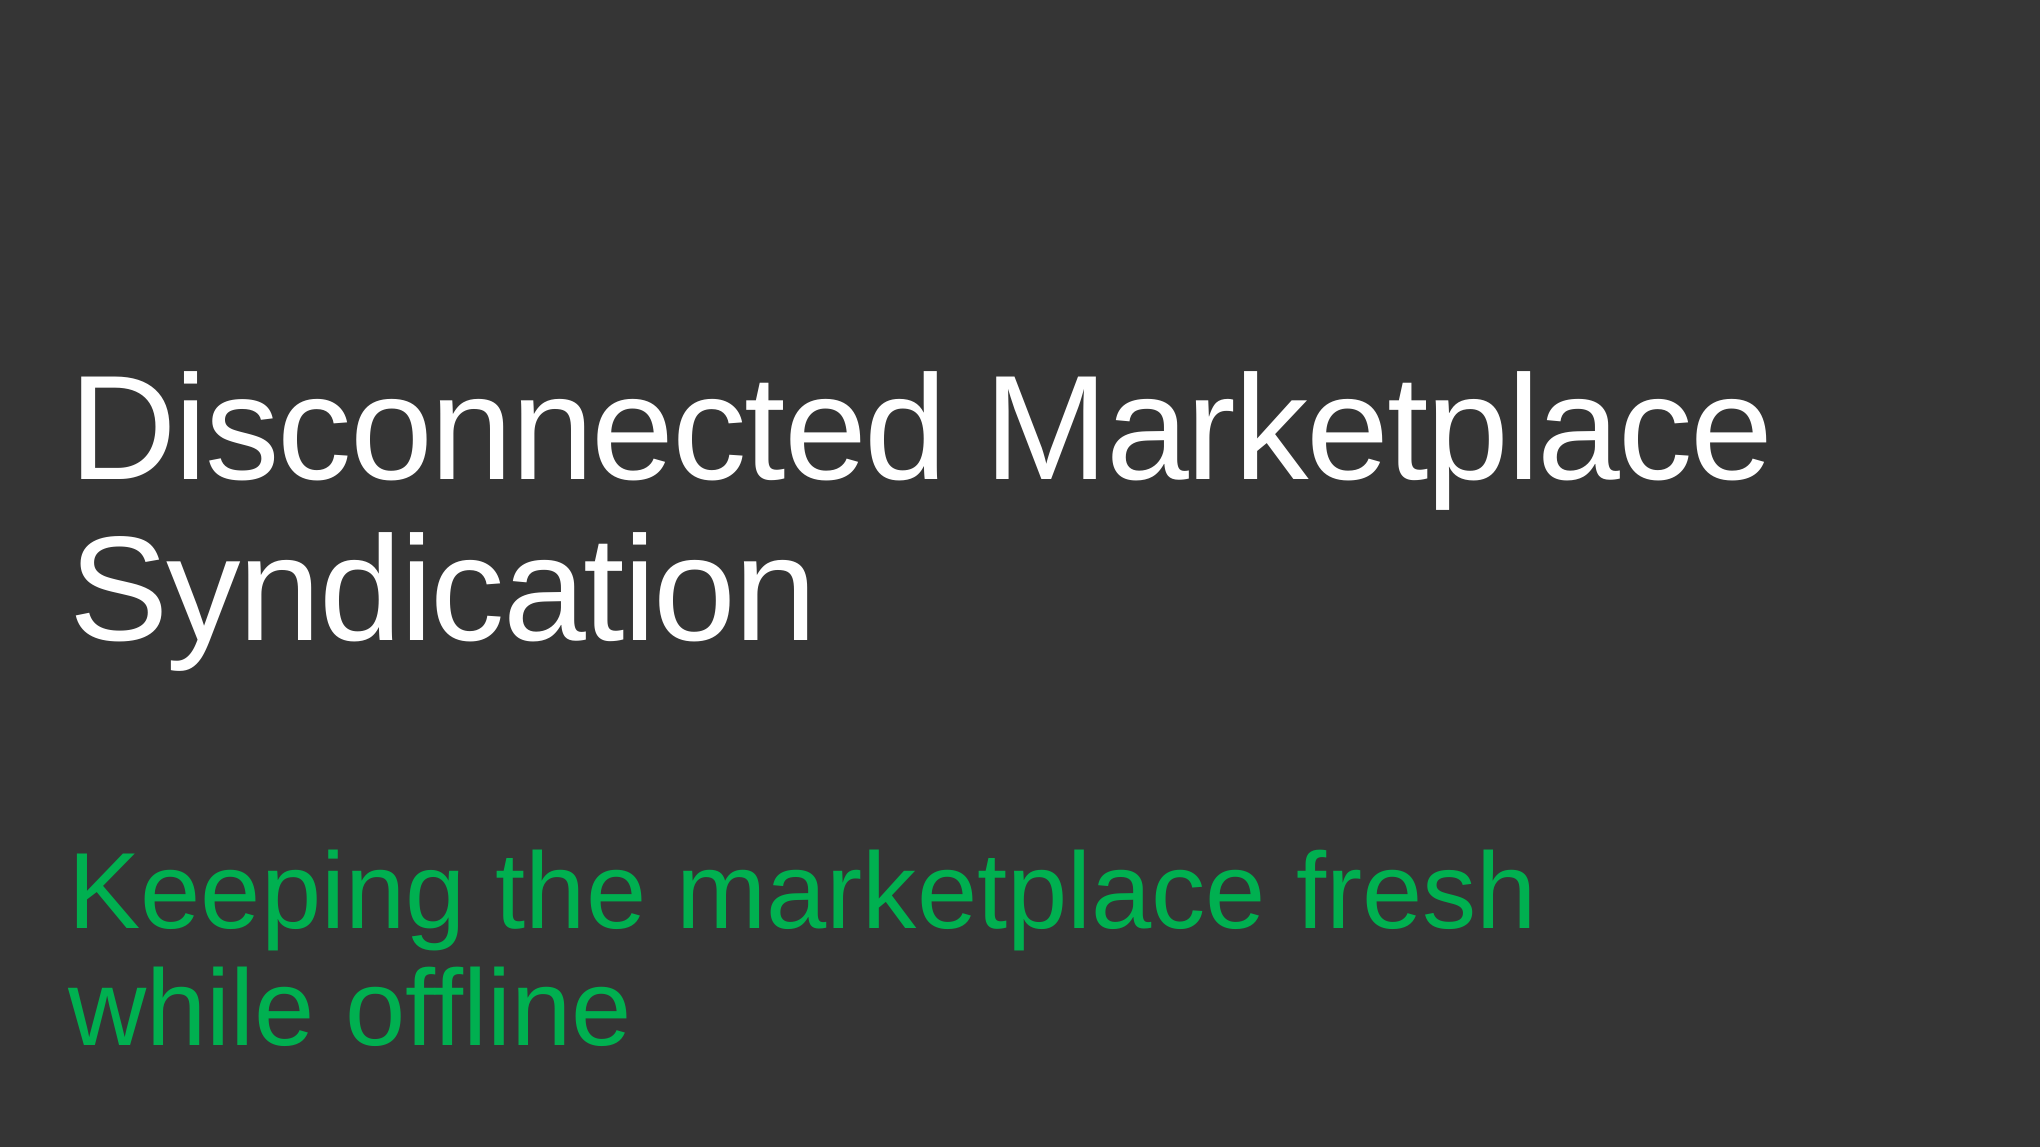

Disconnected Marketplace Syndication
Keeping the marketplace fresh while offline